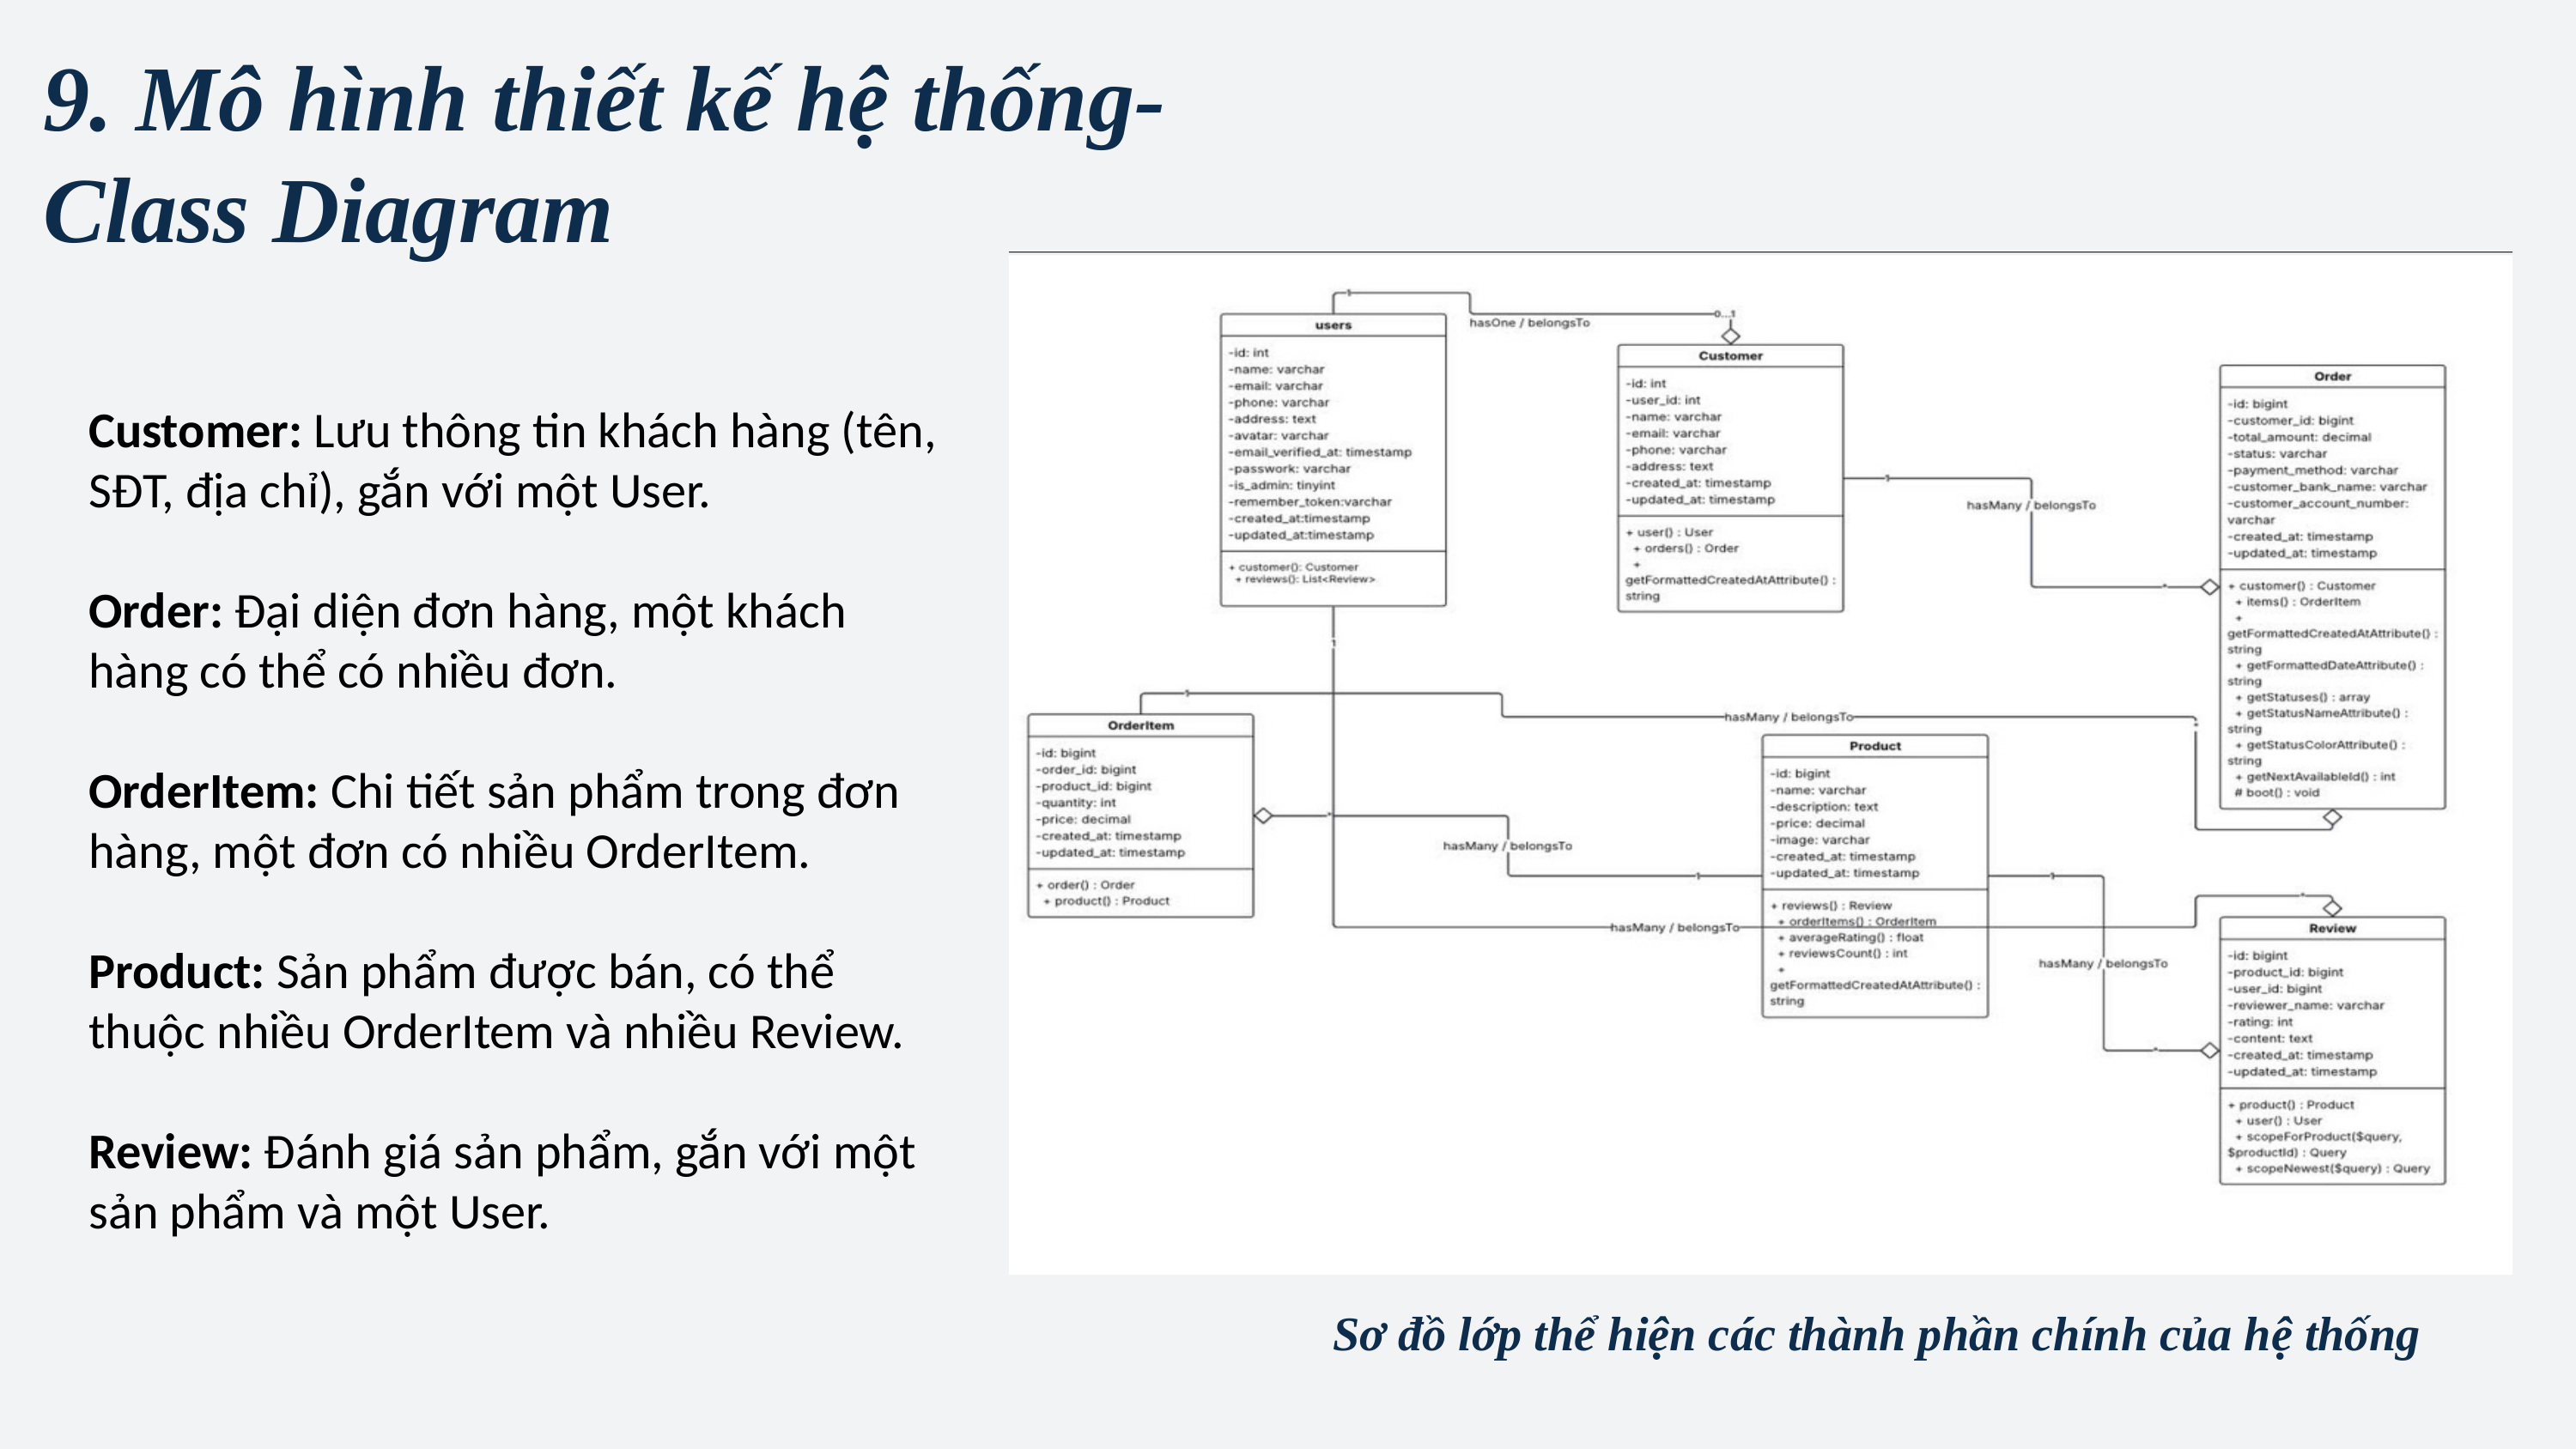

9. Mô hình thiết kế hệ thống- Class Diagram

Customer: Lưu thông tin khách hàng (tên, SĐT, địa chỉ), gắn với một User.

Order: Đại diện đơn hàng, một khách hàng có thể có nhiều đơn.

OrderItem: Chi tiết sản phẩm trong đơn hàng, một đơn có nhiều OrderItem.

Product: Sản phẩm được bán, có thể thuộc nhiều OrderItem và nhiều Review.

Review: Đánh giá sản phẩm, gắn với một sản phẩm và một User.
Sơ đồ lớp thể hiện các thành phần chính của hệ thống